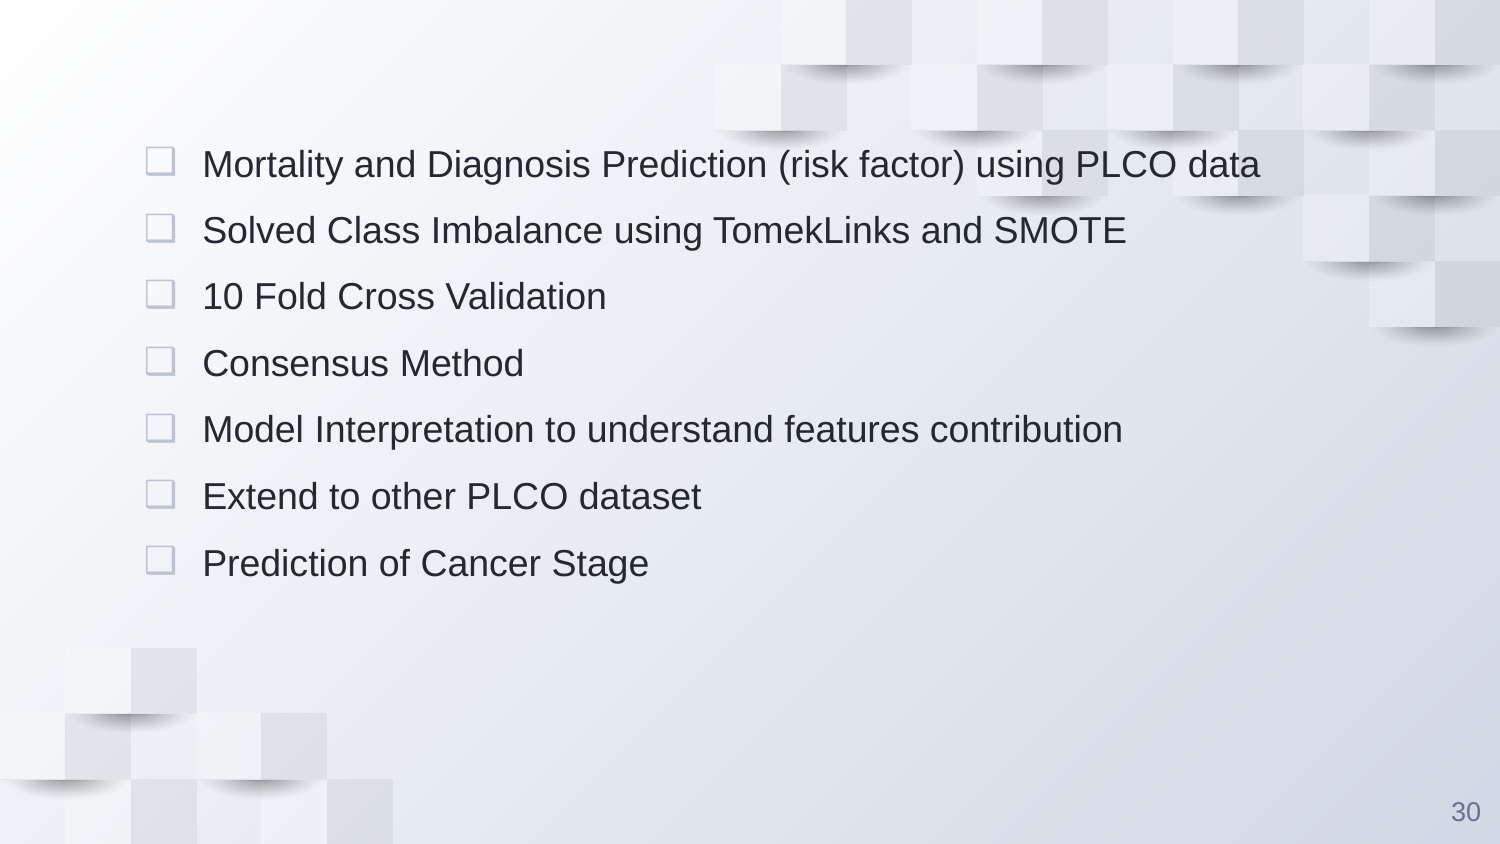

Mortality and Diagnosis Prediction (risk factor) using PLCO data
Solved Class Imbalance using TomekLinks and SMOTE
10 Fold Cross Validation
Consensus Method
Model Interpretation to understand features contribution
Extend to other PLCO dataset
Prediction of Cancer Stage

30